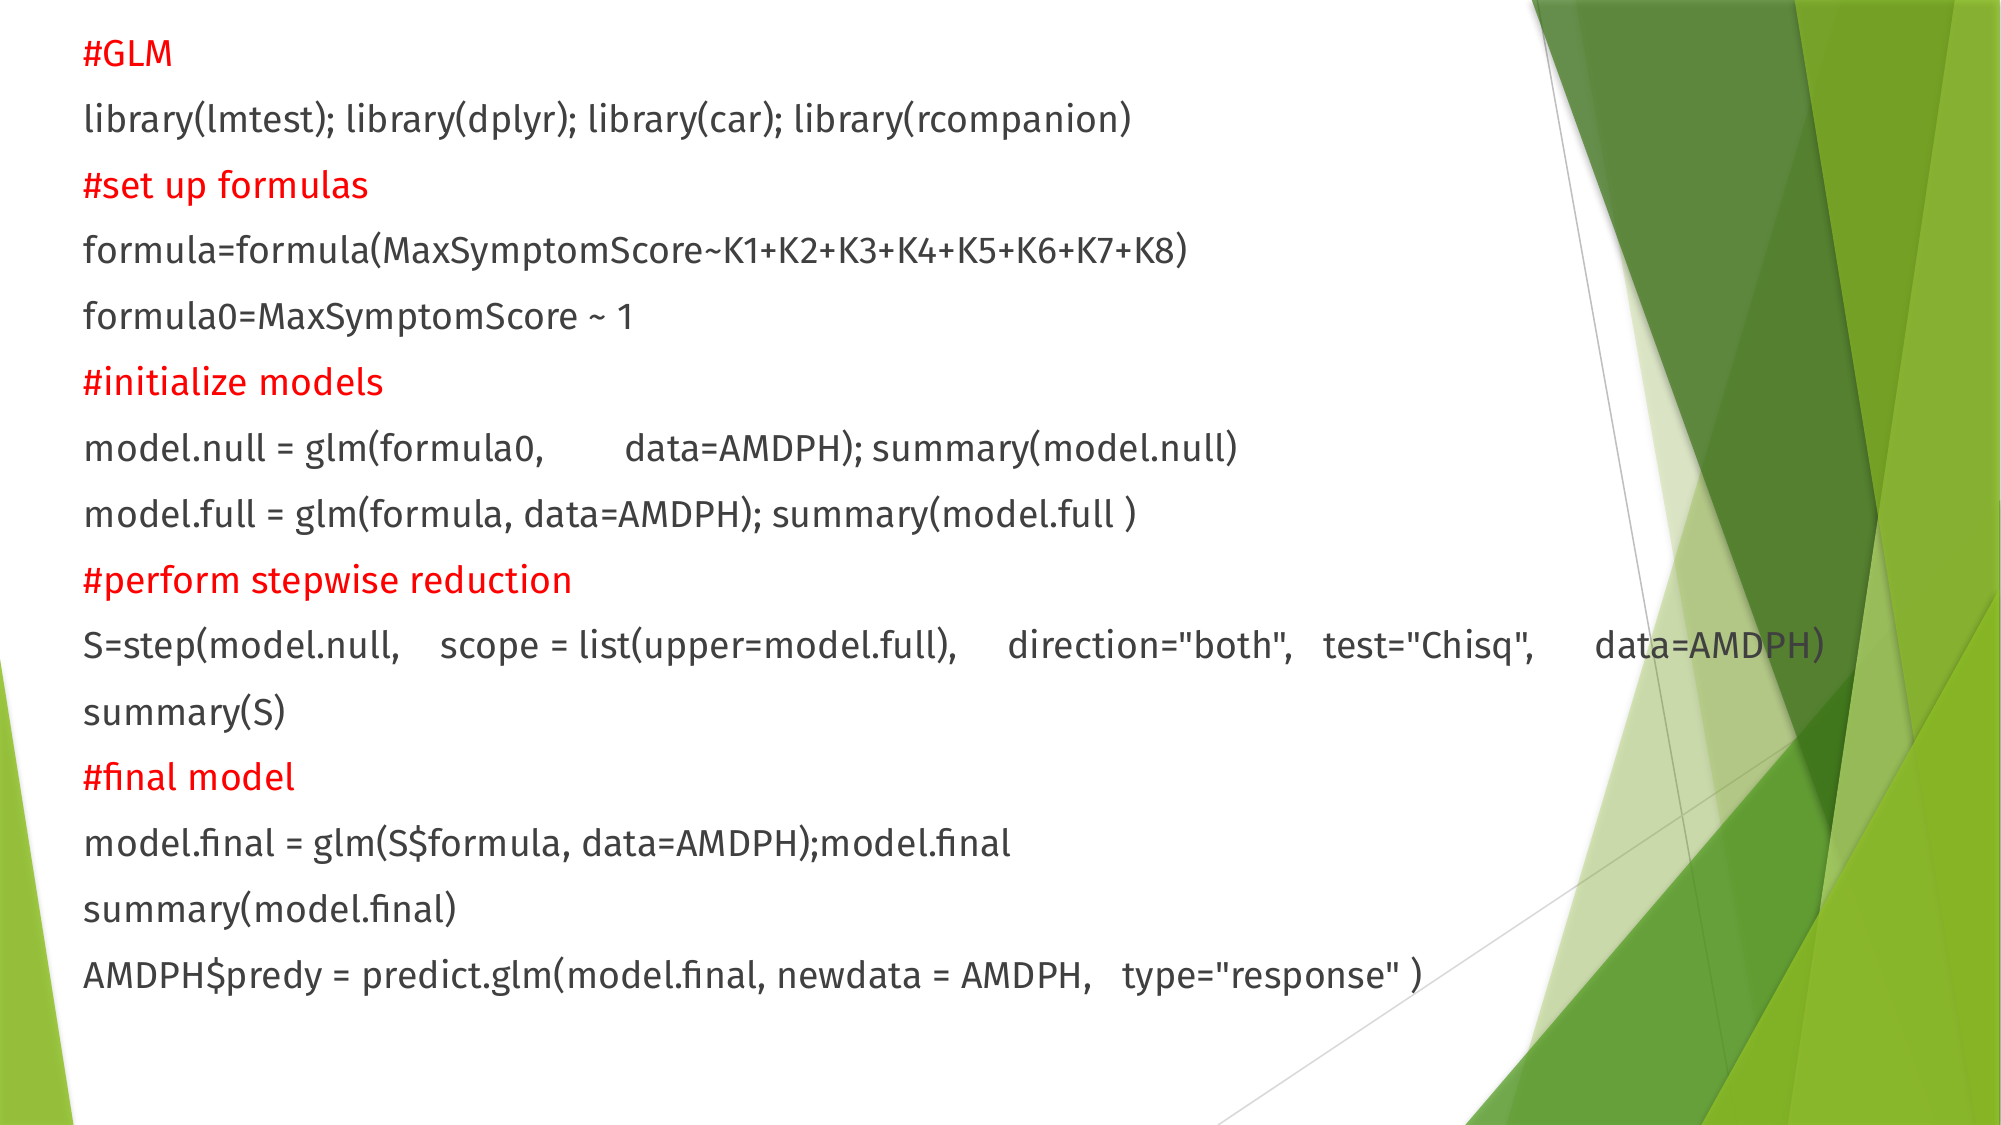

#GLM
library(lmtest); library(dplyr); library(car); library(rcompanion)
#set up formulas
formula=formula(MaxSymptomScore~K1+K2+K3+K4+K5+K6+K7+K8)
formula0=MaxSymptomScore ~ 1
#initialize models
model.null = glm(formula0,        data=AMDPH); summary(model.null)
model.full = glm(formula, data=AMDPH); summary(model.full )
#perform stepwise reduction
S=step(model.null,    scope = list(upper=model.full),     direction="both",   test="Chisq",      data=AMDPH)
summary(S)
#final model
model.final = glm(S$formula, data=AMDPH);model.final
summary(model.final)
AMDPH$predy = predict.glm(model.final, newdata = AMDPH,   type="response" )